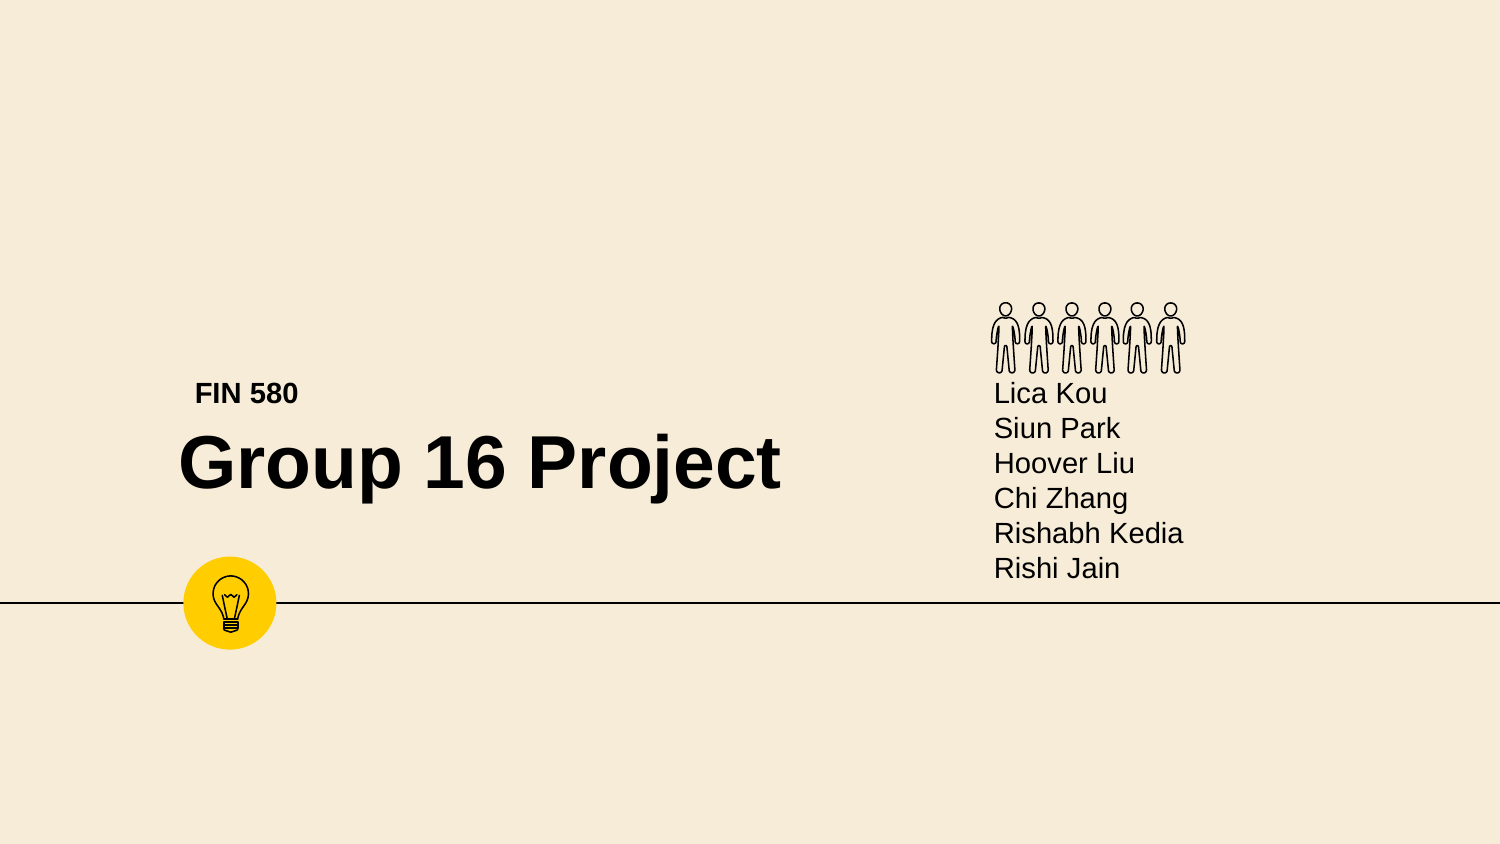

# Group 16 Project
FIN 580
Lica Kou
Siun Park
Hoover Liu
Chi Zhang
Rishabh Kedia
Rishi Jain